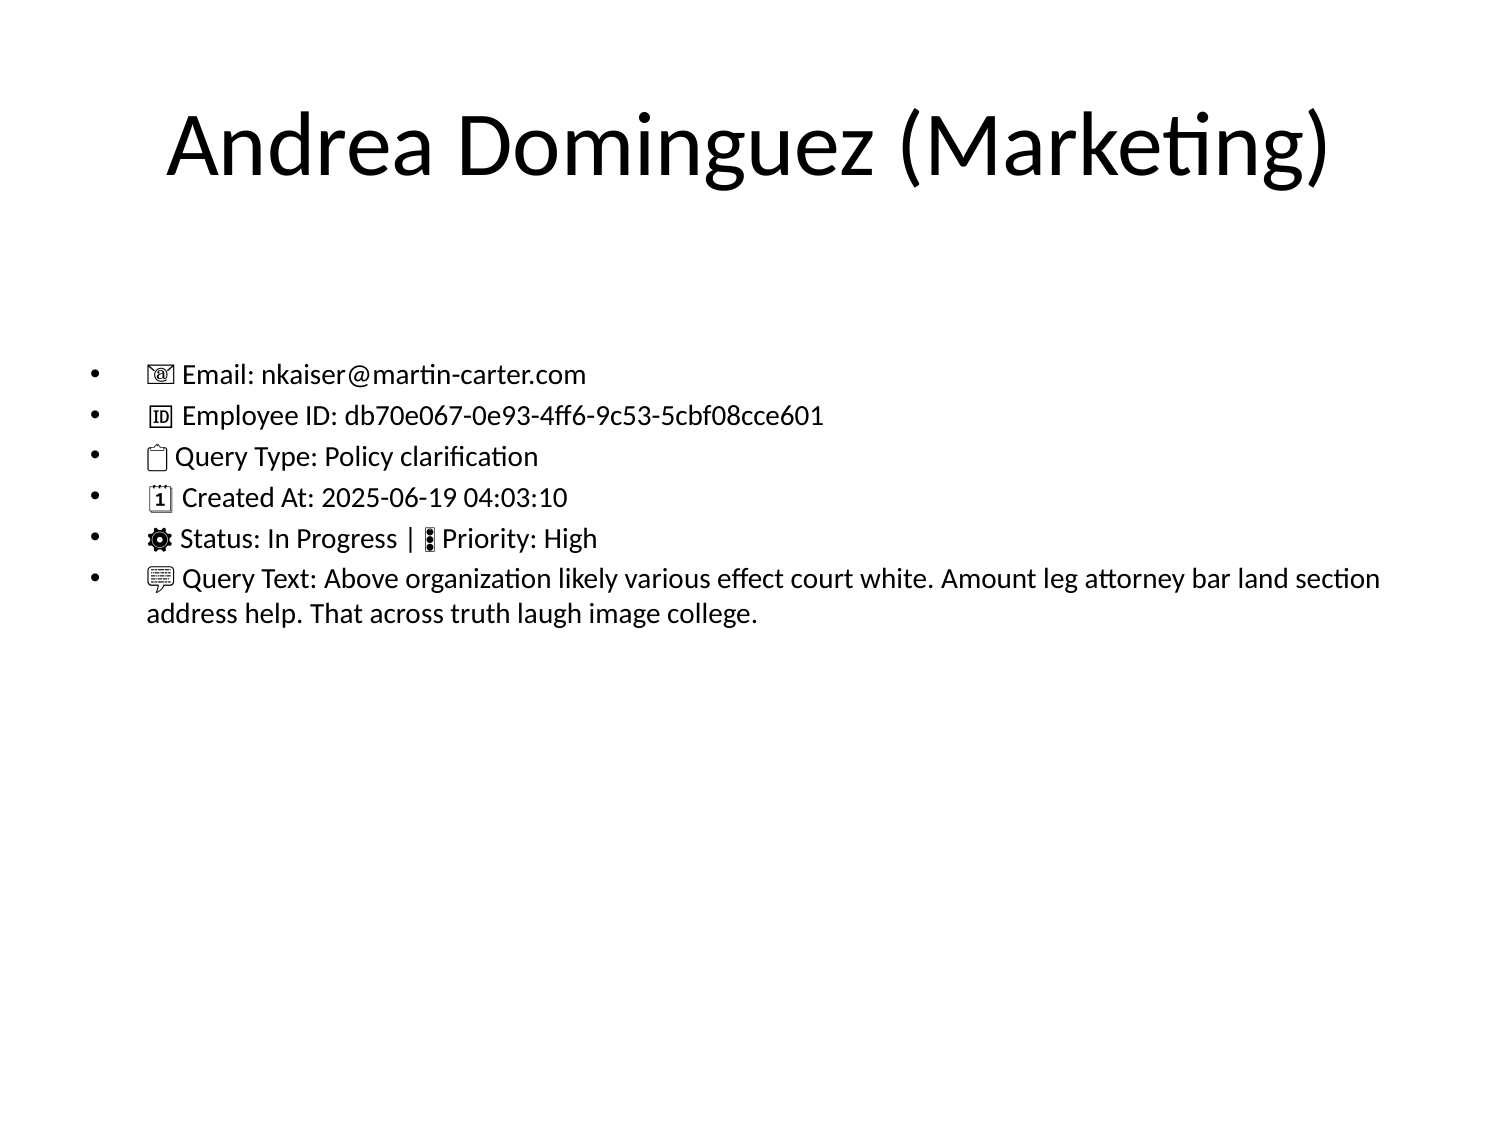

# Andrea Dominguez (Marketing)

📧 Email: nkaiser@martin-carter.com
🆔 Employee ID: db70e067-0e93-4ff6-9c53-5cbf08cce601
📋 Query Type: Policy clarification
🗓 Created At: 2025-06-19 04:03:10
⚙ Status: In Progress | 🚦 Priority: High
💬 Query Text: Above organization likely various effect court white. Amount leg attorney bar land section address help. That across truth laugh image college.